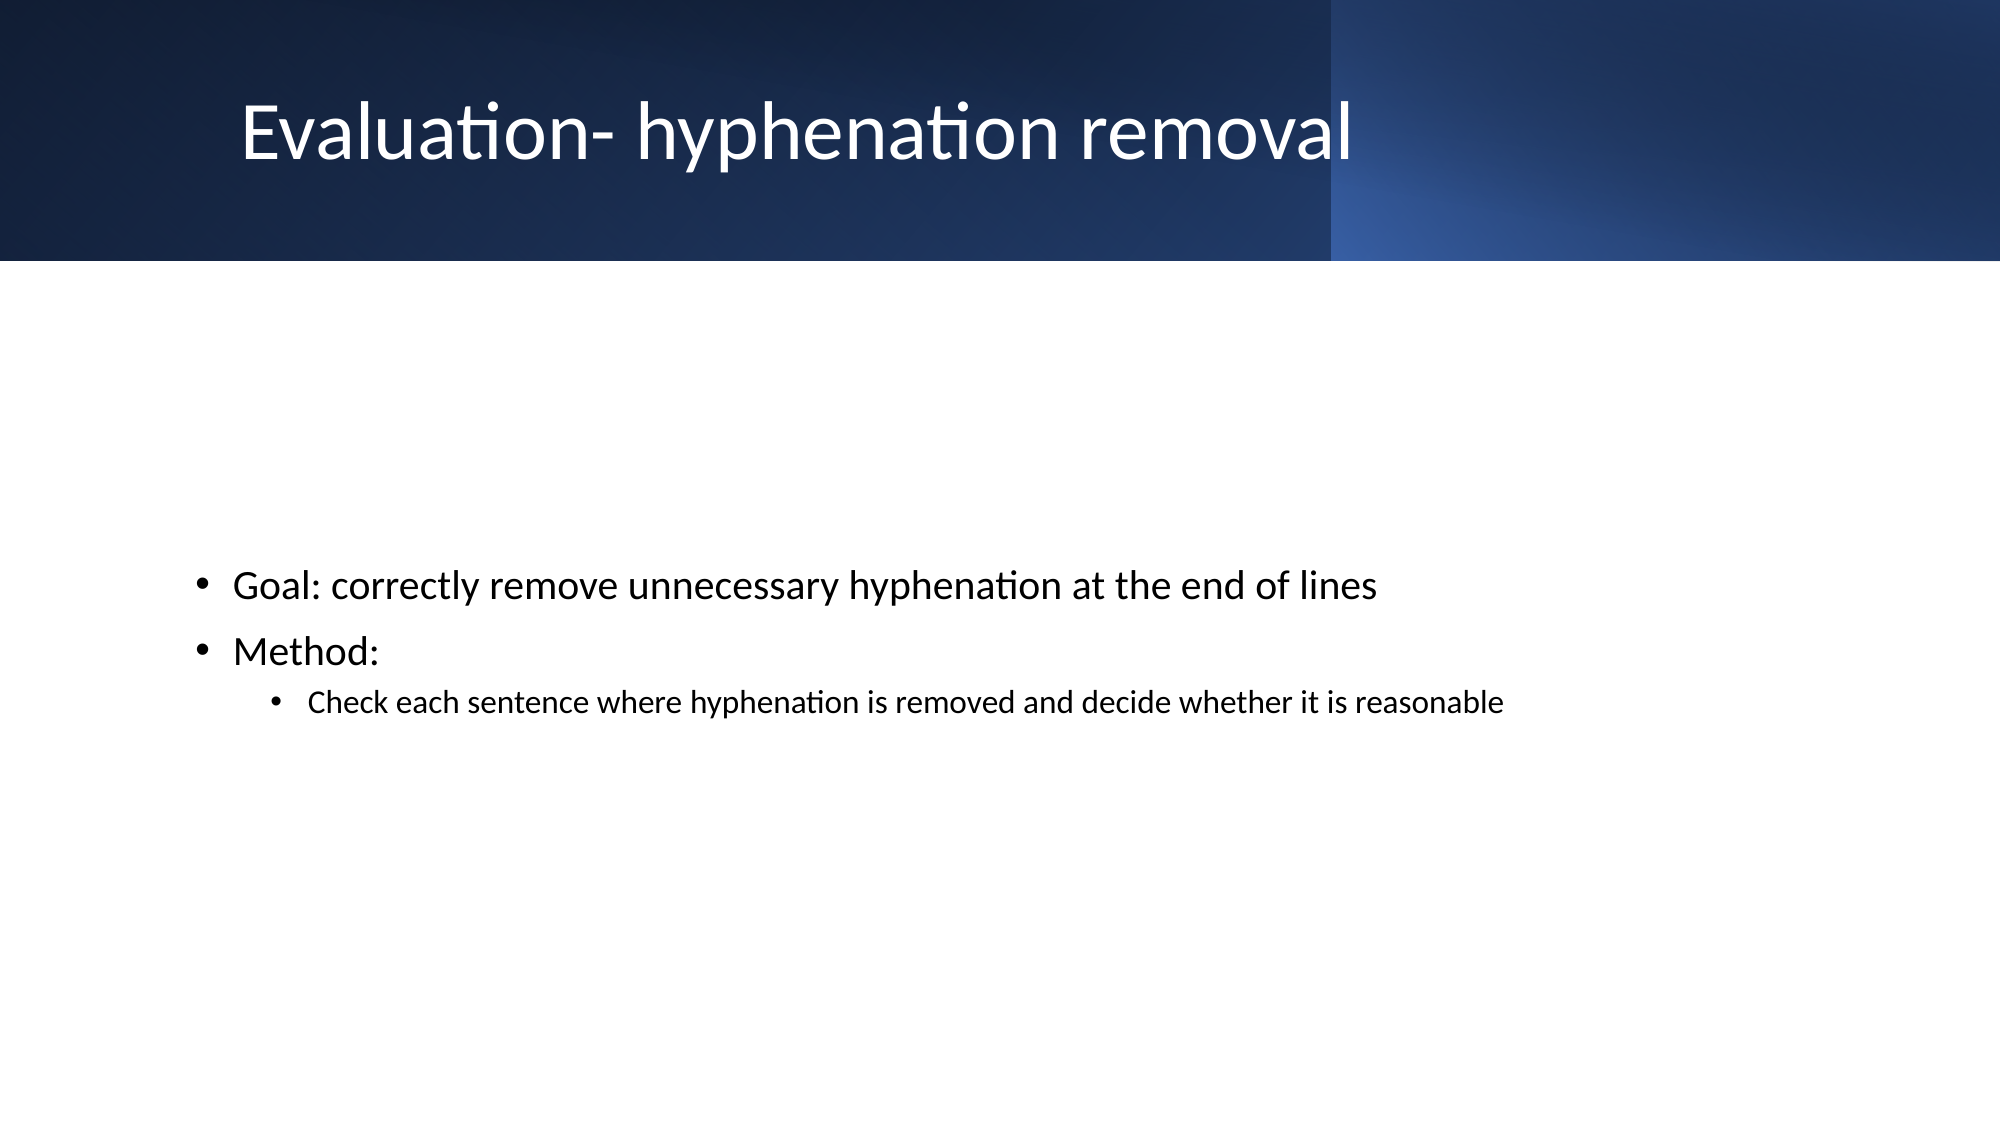

# Evaluation- hyphenation removal
Goal: correctly remove unnecessary hyphenation at the end of lines
Method:
Check each sentence where hyphenation is removed and decide whether it is reasonable